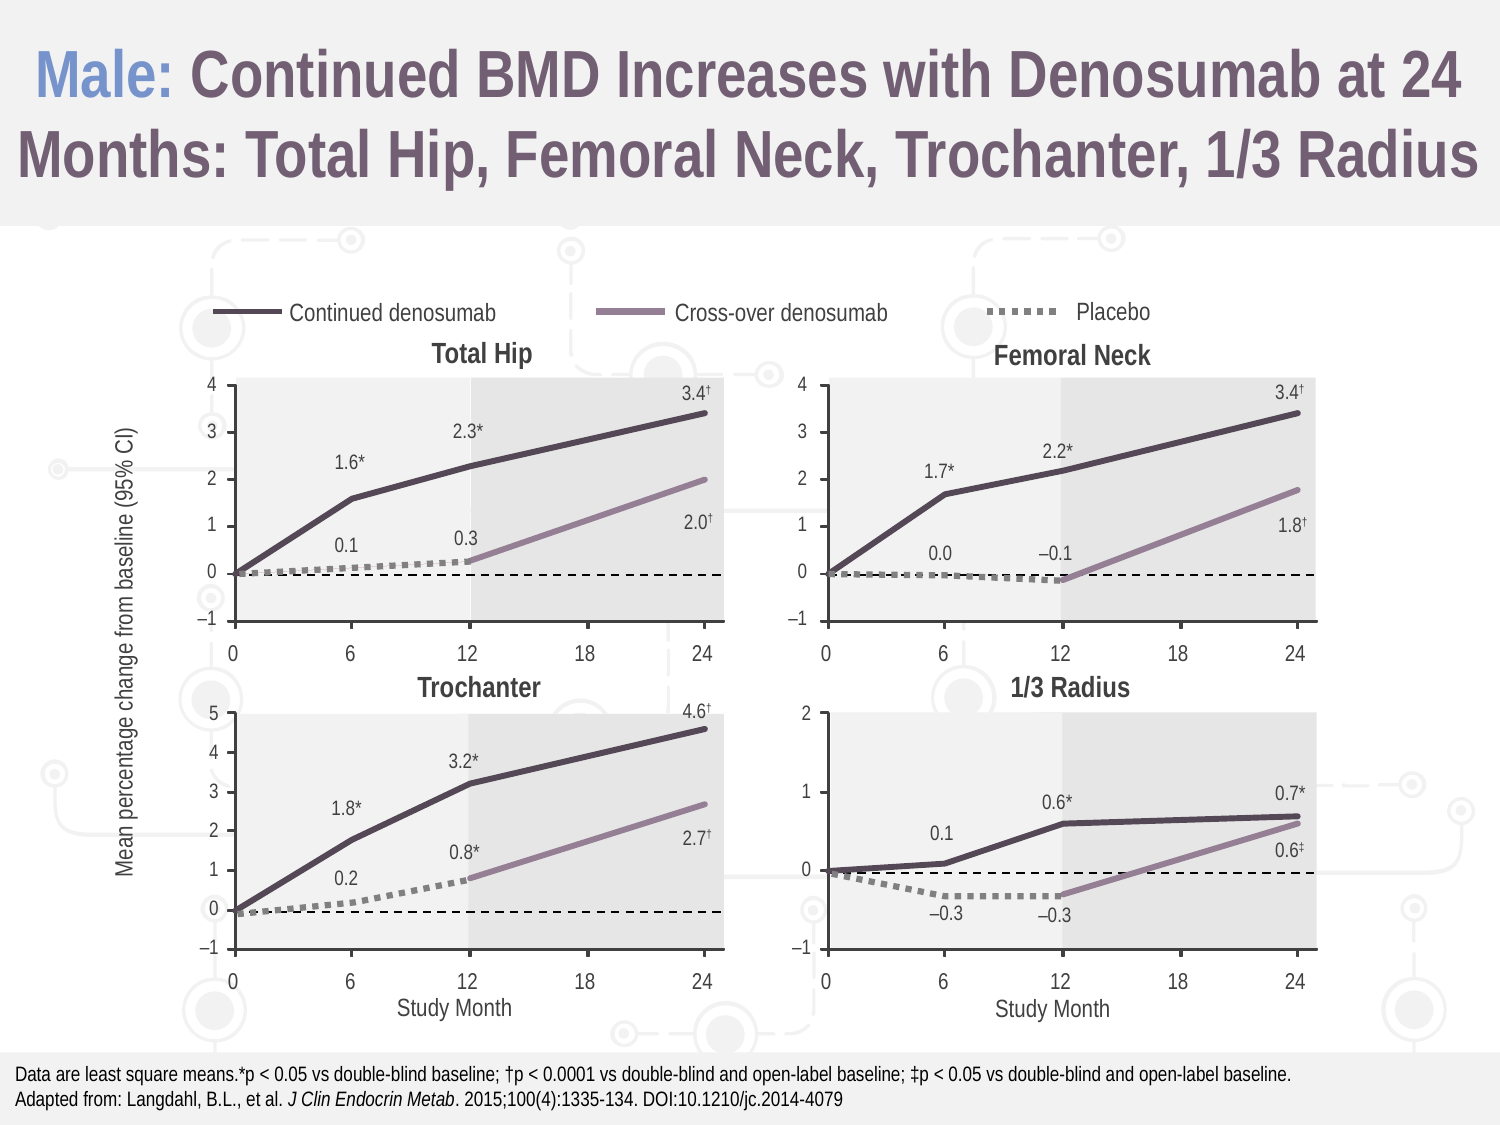

# Male: Continued BMD Increases with Denosumab at 24 Months: Total Hip, Femoral Neck, Trochanter, 1/3 Radius
Placebo
Cross-over denosumab
Continued denosumab
Total Hip
Femoral Neck
4
3
2
1
0
–1
4
3
2
1
0
–1

3.4†
3.4†

2.3*
2.2*
1.6*
1.7*

2.0†
1.8†
0.3
0.1
0.0
–0.1

Mean percentage change from baseline (95% CI)
0
6
12
18
24
0
6
12
18
24
Trochanter
1/3 Radius
4.6†
2
1
0
–1
5
4
3
2
1
0
–1

3.2*
0.7*
0.6*
1.8*

0.1

2.7†
0.6‡
0.8*
0.2

–0.3
–0.3

0
6
12
18
24
0
6
12
18
24
Study Month
Study Month

Data are least square means.*p < 0.05 vs double-blind baseline; †p < 0.0001 vs double-blind and open-label baseline; ‡p < 0.05 vs double-blind and open-label baseline.
Adapted from: Langdahl, B.L., et al. J Clin Endocrin Metab. 2015;100(4):1335-134. DOI:10.1210/jc.2014-4079